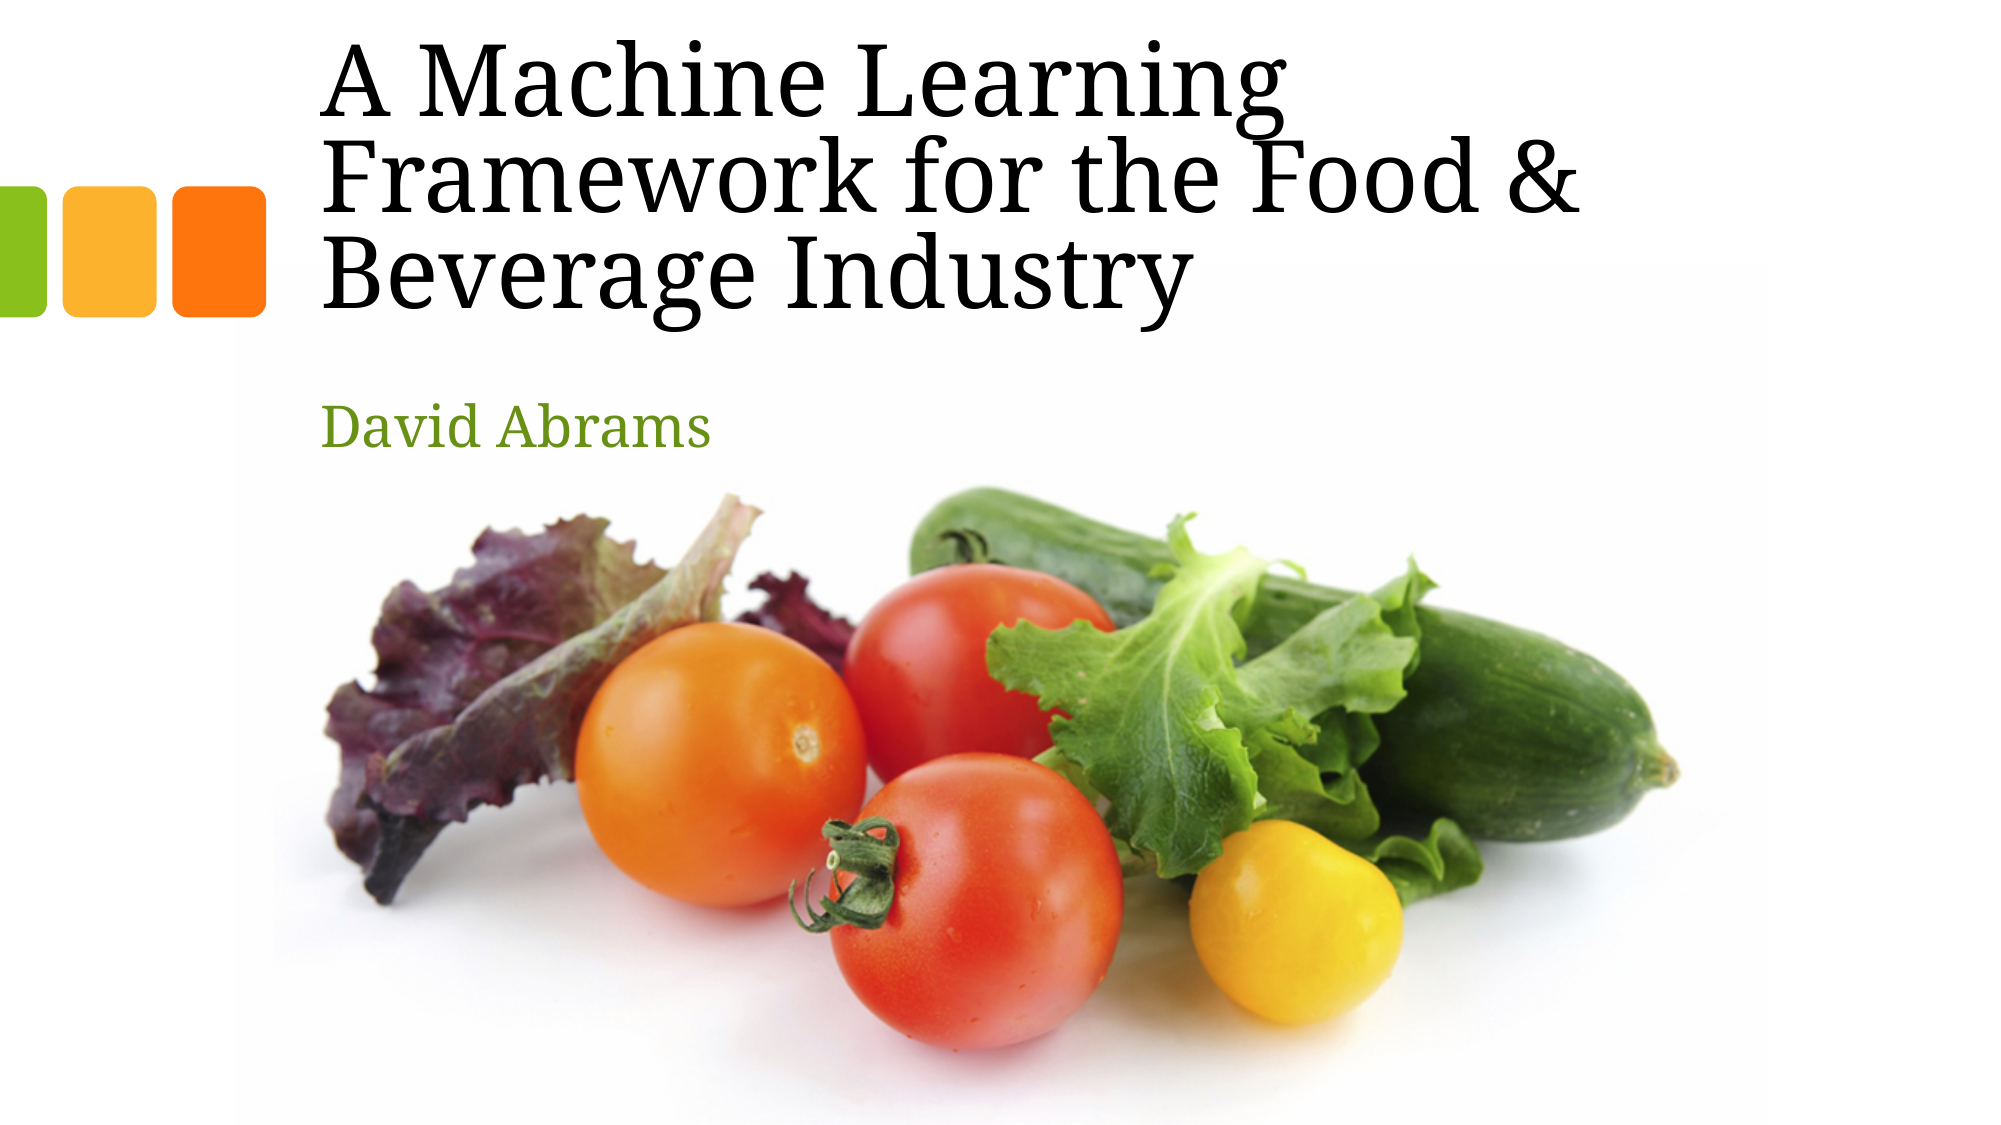

# A Machine Learning Framework for the Food & Beverage Industry
David Abrams